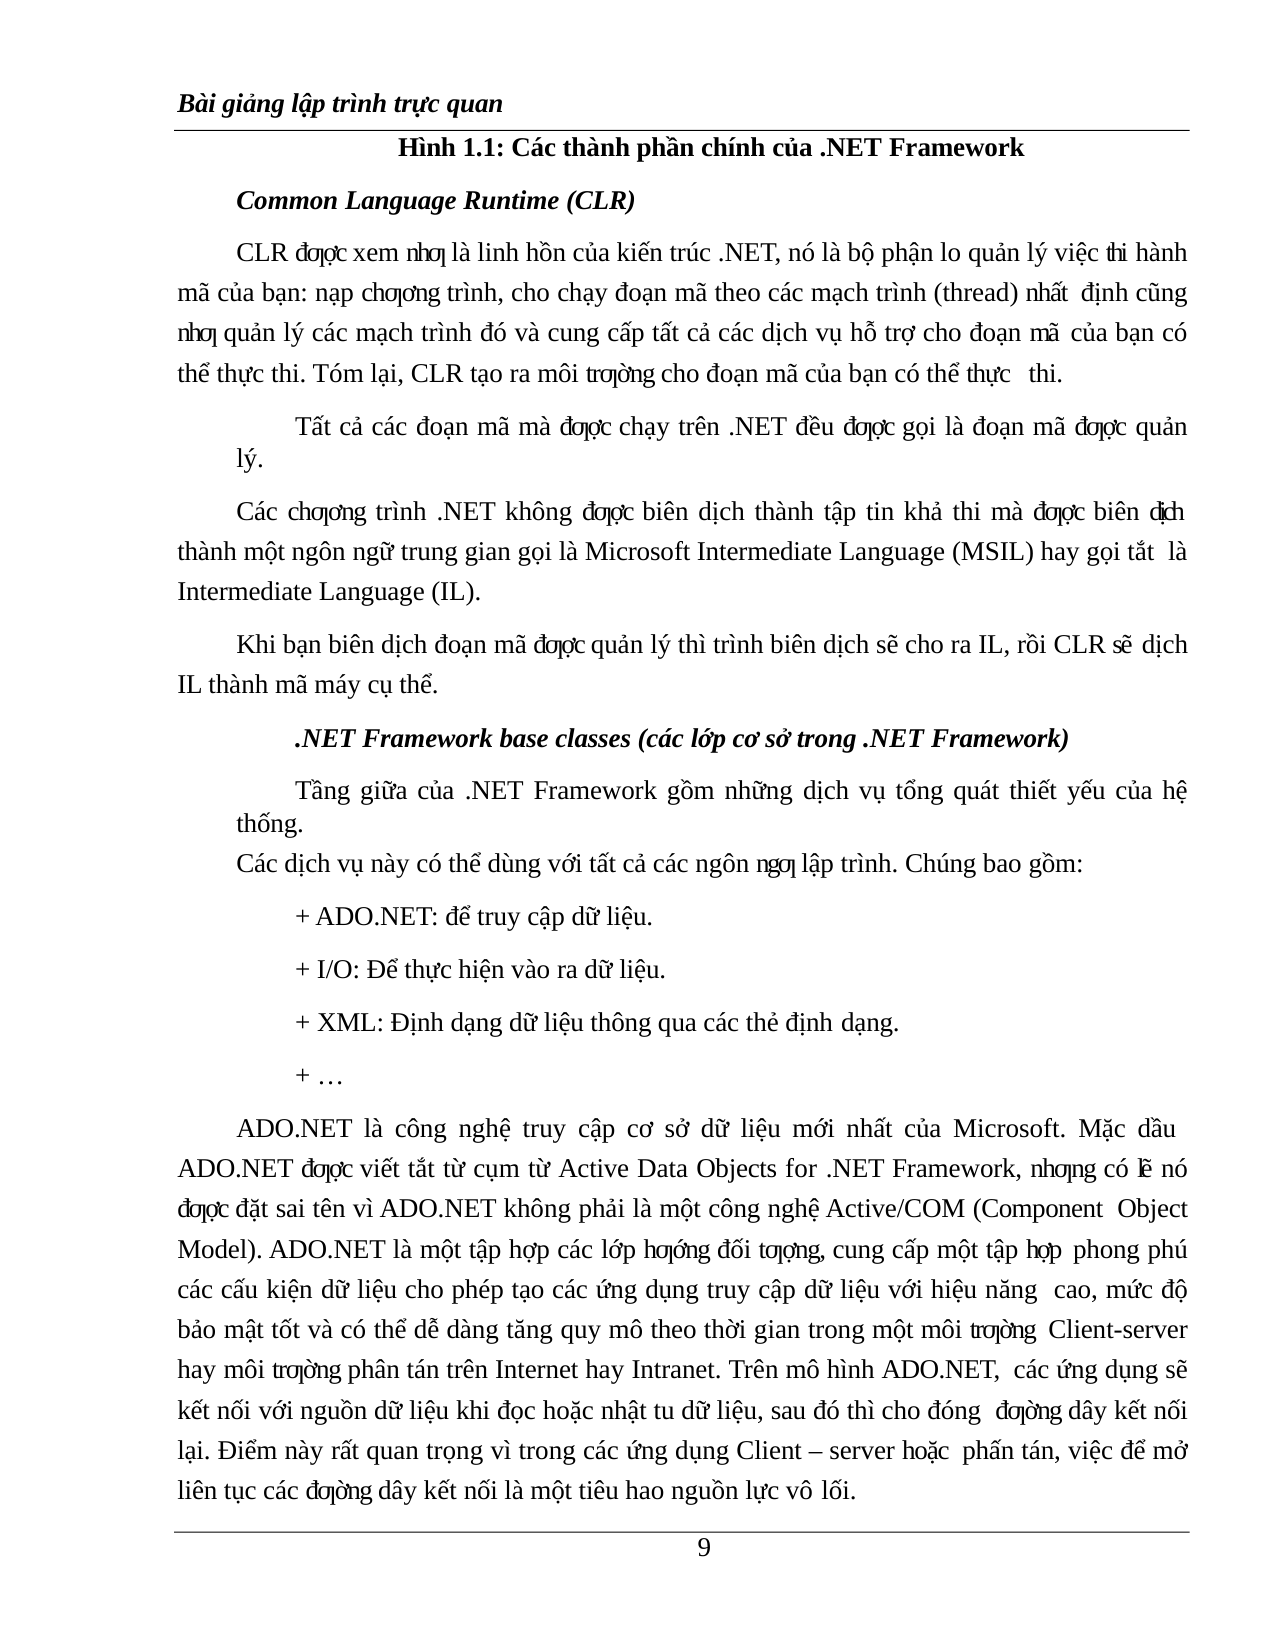

Bài giảng lập trình trực quan
Hình 1.1: Các thành phần chính của .NET Framework
Common Language Runtime (CLR)
CLR đƣợc xem nhƣ là linh hồn của kiến trúc .NET, nó là bộ phận lo quản lý việc thi  hành mã của bạn: nạp chƣơng trình, cho chạy đoạn mã theo các mạch trình (thread) nhất  định cũng nhƣ quản lý các mạch trình đó và cung cấp tất cả các dịch vụ hỗ trợ cho đoạn mã  của bạn có thể thực thi. Tóm lại, CLR tạo ra môi trƣờng cho đoạn mã của bạn có thể thực  thi.
Tất cả các đoạn mã mà đƣợc chạy trên .NET đều đƣợc gọi là đoạn mã đƣợc quản lý.
Các chƣơng trình .NET không đƣợc biên dịch thành tập tin khả thi mà đƣợc biên dịch  thành một ngôn ngữ trung gian gọi là Microsoft Intermediate Language (MSIL) hay gọi tắt  là Intermediate Language (IL).
Khi bạn biên dịch đoạn mã đƣợc quản lý thì trình biên dịch sẽ cho ra IL, rồi CLR sẽ  dịch IL thành mã máy cụ thể.
.NET Framework base classes (các lớp cơ sở trong .NET Framework)
Tầng giữa của .NET Framework gồm những dịch vụ tổng quát thiết yếu của hệ thống.
Các dịch vụ này có thể dùng với tất cả các ngôn ngƣ lập trình. Chúng bao gồm:
+ ADO.NET: để truy cập dữ liệu.
+ I/O: Để thực hiện vào ra dữ liệu.
+ XML: Định dạng dữ liệu thông qua các thẻ định dạng.
+ …
ADO.NET là công nghệ truy cập cơ sở dữ liệu mới nhất của Microsoft. Mặc dầu  ADO.NET đƣợc viết tắt từ cụm từ Active Data Objects for .NET Framework, nhƣng có lẽ  nó đƣợc đặt sai tên vì ADO.NET không phải là một công nghệ Active/COM (Component  Object Model). ADO.NET là một tập hợp các lớp hƣớng đối tƣợng, cung cấp một tập hợp  phong phú các cấu kiện dữ liệu cho phép tạo các ứng dụng truy cập dữ liệu với hiệu năng  cao, mức độ bảo mật tốt và có thể dễ dàng tăng quy mô theo thời gian trong một môi trƣờng  Client-server hay môi trƣờng phân tán trên Internet hay Intranet. Trên mô hình ADO.NET,  các ứng dụng sẽ kết nối với nguồn dữ liệu khi đọc hoặc nhật tu dữ liệu, sau đó thì cho đóng  đƣờng dây kết nối lại. Điểm này rất quan trọng vì trong các ứng dụng Client – server hoặc  phấn tán, việc để mở liên tục các đƣờng dây kết nối là một tiêu hao nguồn lực vô lối.
9